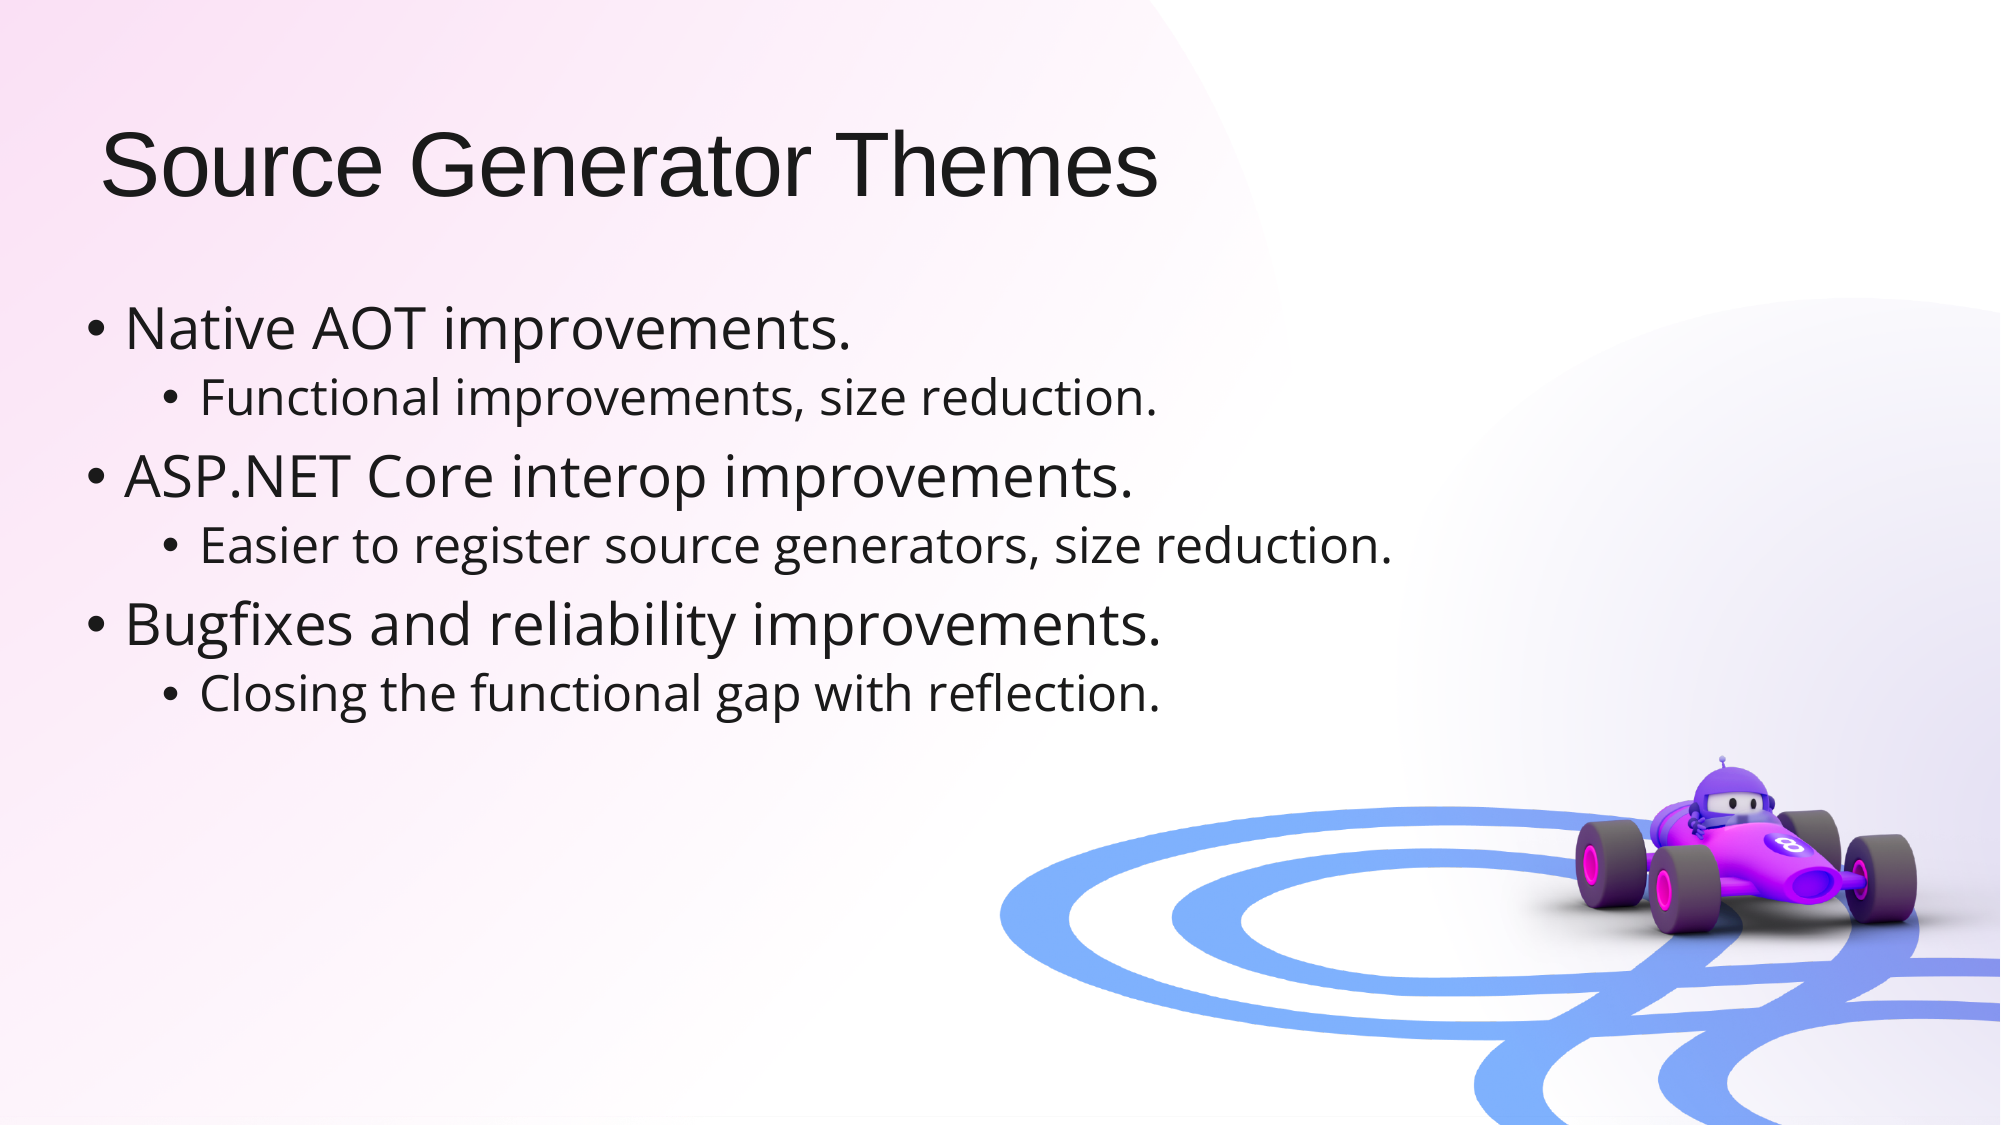

# Source Generator Themes
Native AOT improvements.
Functional improvements, size reduction.
ASP.NET Core interop improvements.
Easier to register source generators, size reduction.
Bugfixes and reliability improvements.
Closing the functional gap with reflection.